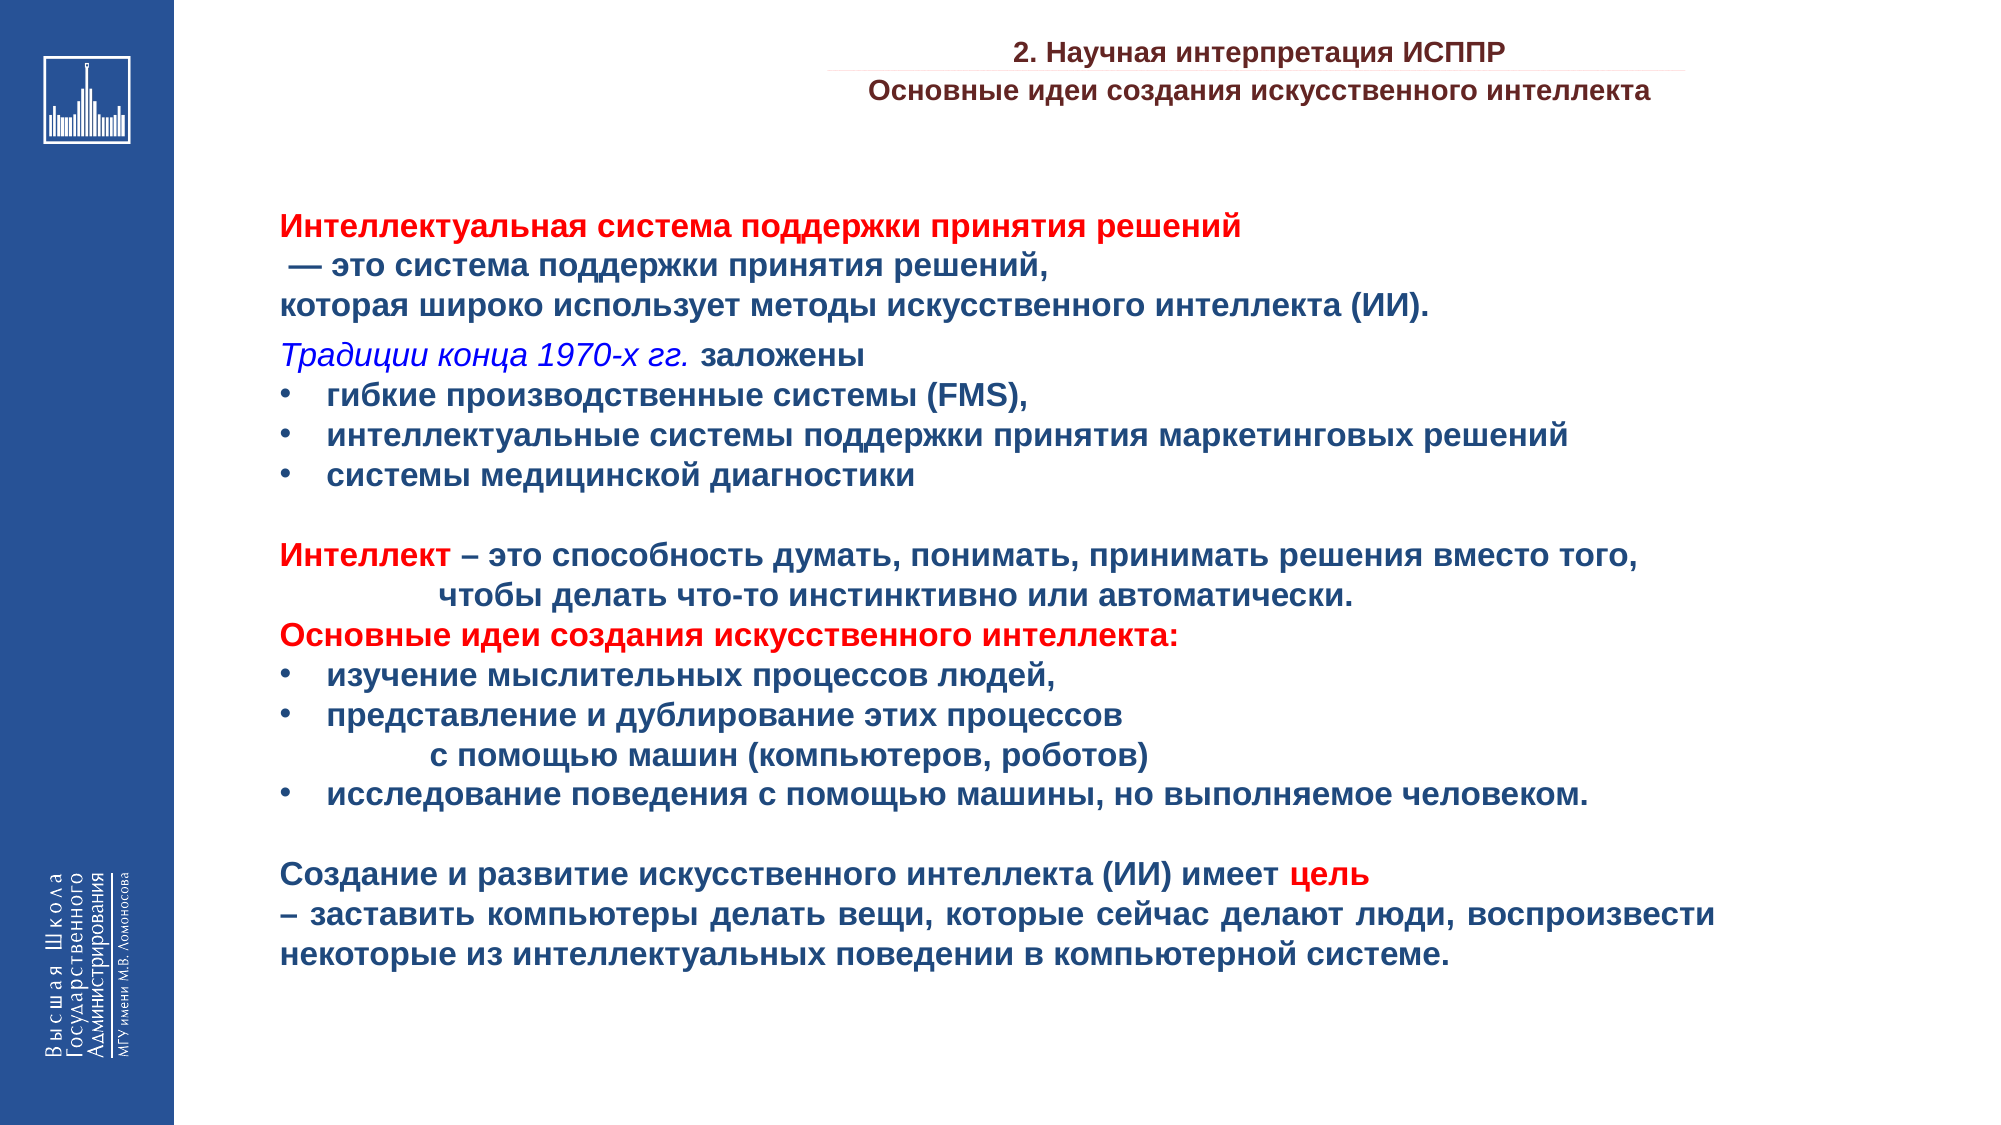

2. Научная интерпретация ИСППР
_________________________________________________________________________________________________________________________________________________________________________________________________________________________________________________________________________________________________________________________________________________________________________________________________________________________________________________________________________________________________________________________________________________________________________________________________________________________________________________________________________________________________________________________________________________________________________________________________________________________________________________________________________________________________
Основные идеи создания искусственного интеллекта
Интеллектуальная система поддержки принятия решений
 — это система поддержки принятия решений,
которая широко использует методы искусственного интеллекта (ИИ).

Традиции конца 1970-х гг. заложены
гибкие производственные системы (FMS),
интеллектуальные системы поддержки принятия маркетинговых решений
системы медицинской диагностики

Интеллект – это способность думать, понимать, принимать решения вместо того,	 чтобы делать что-то инстинктивно или автоматически.
Основные идеи создания искусственного интеллекта:
изучение мыслительных процессов людей,
представление и дублирование этих процессов
	с помощью машин (компьютеров, роботов)
исследование поведения с помощью машины, но выполняемое человеком.

Создание и развитие искусственного интеллекта (ИИ) имеет цель
– заставить компьютеры делать вещи, которые сейчас делают люди, воспроизвести некоторые из интеллектуальных поведении в компьютерной системе.